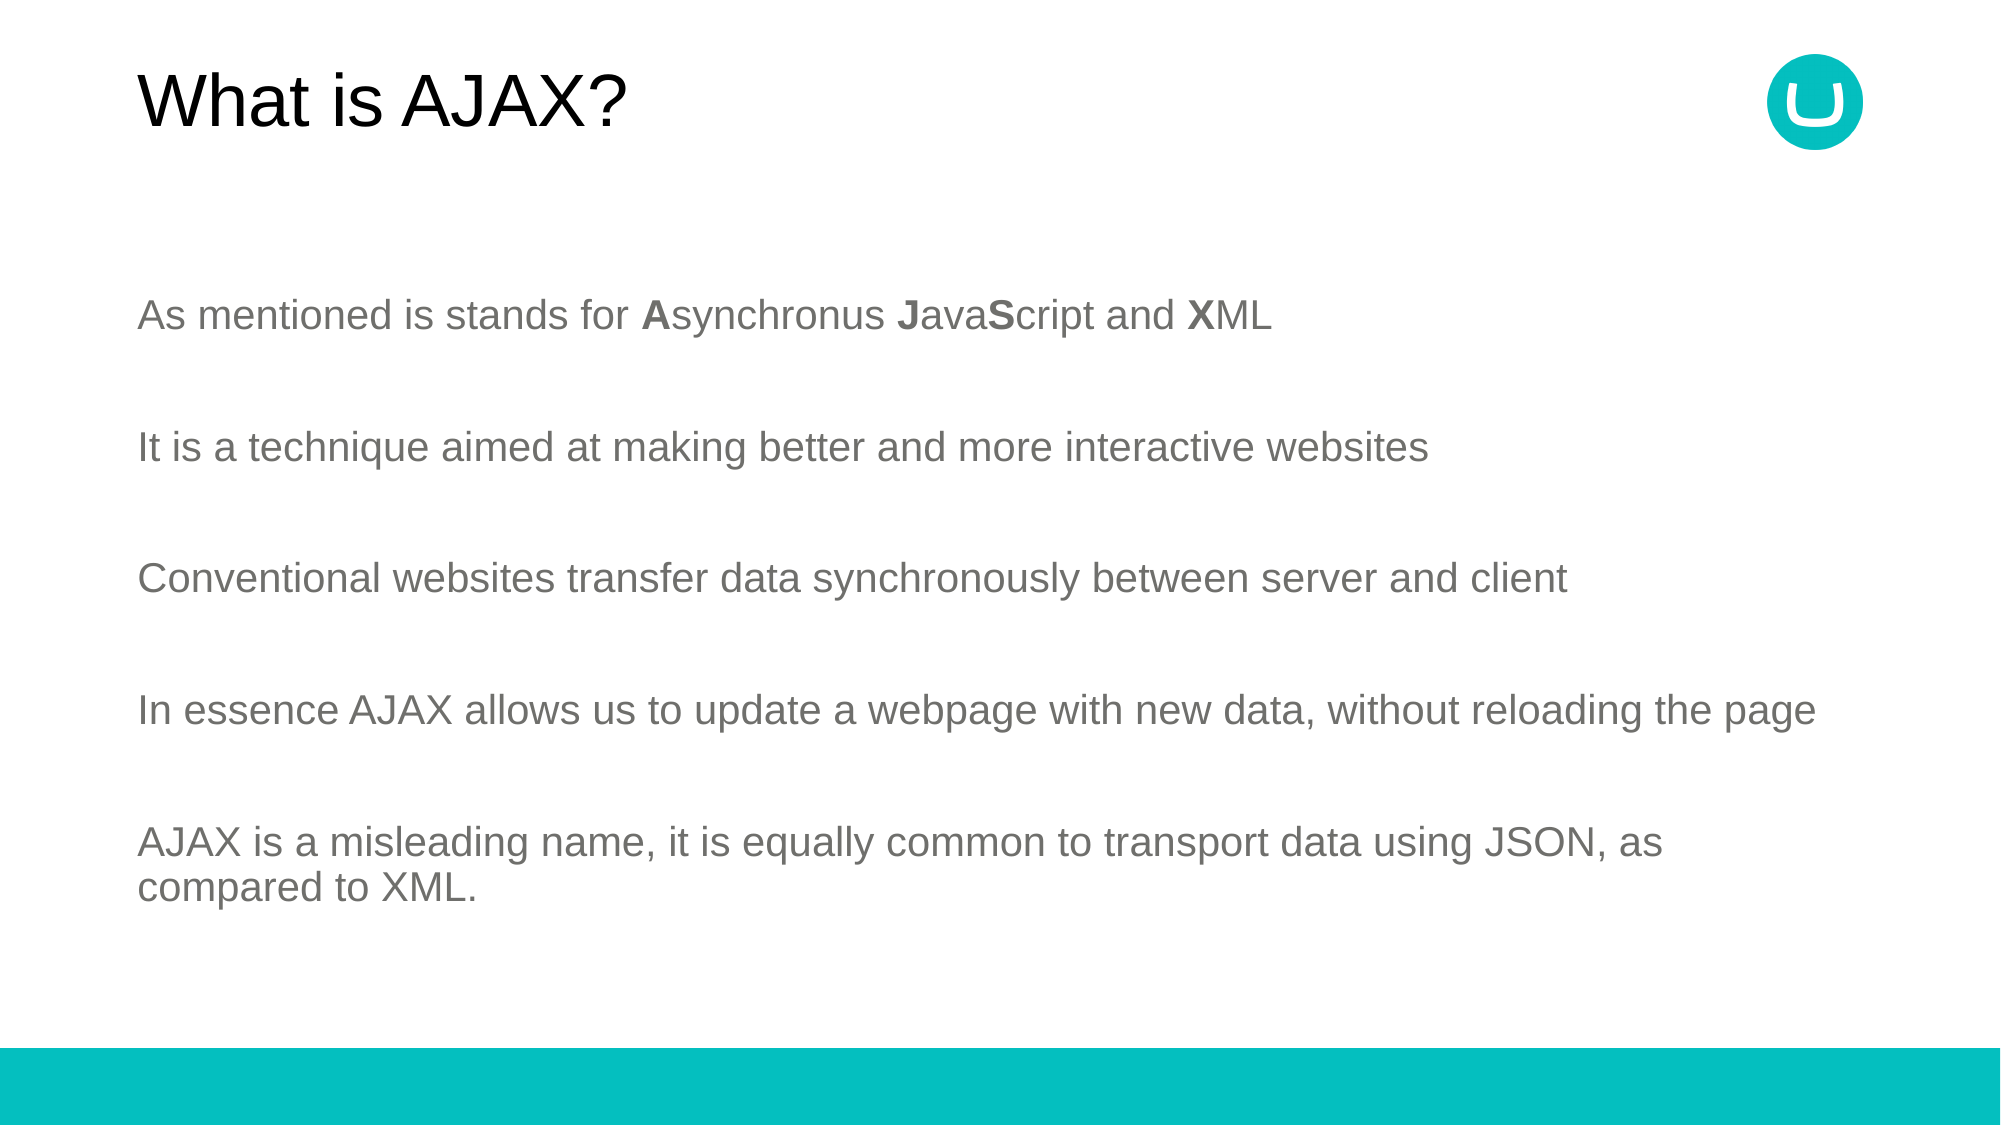

# What is AJAX?
As mentioned is stands for Asynchronus JavaScript and XML

It is a technique aimed at making better and more interactive websites

Conventional websites transfer data synchronously between server and client

In essence AJAX allows us to update a webpage with new data, without reloading the page

AJAX is a misleading name, it is equally common to transport data using JSON, as compared to XML.